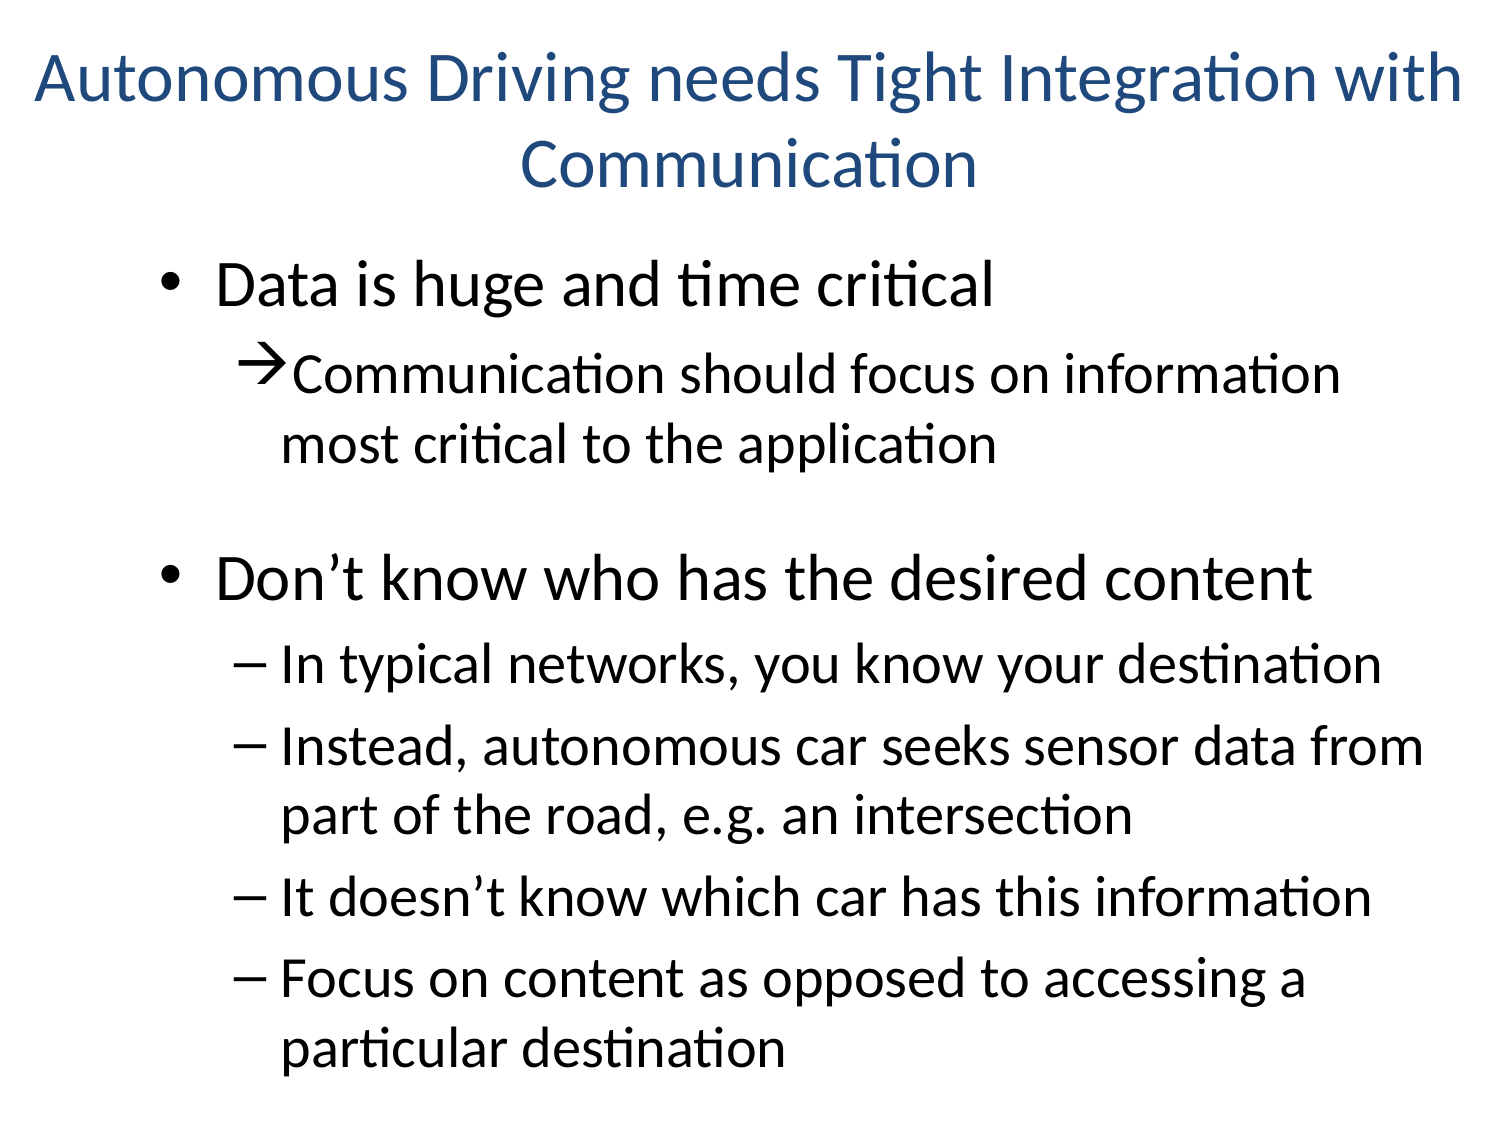

# Autonomous Driving needs Tight Integration with Communication
Data is huge and time critical
Communication should focus on information
most critical to the application
Don’t know who has the desired content
In typical networks, you know your destination
Instead, autonomous car seeks sensor data from part of the road, e.g. an intersection
It doesn’t know which car has this information
Focus on content as opposed to accessing a particular destination